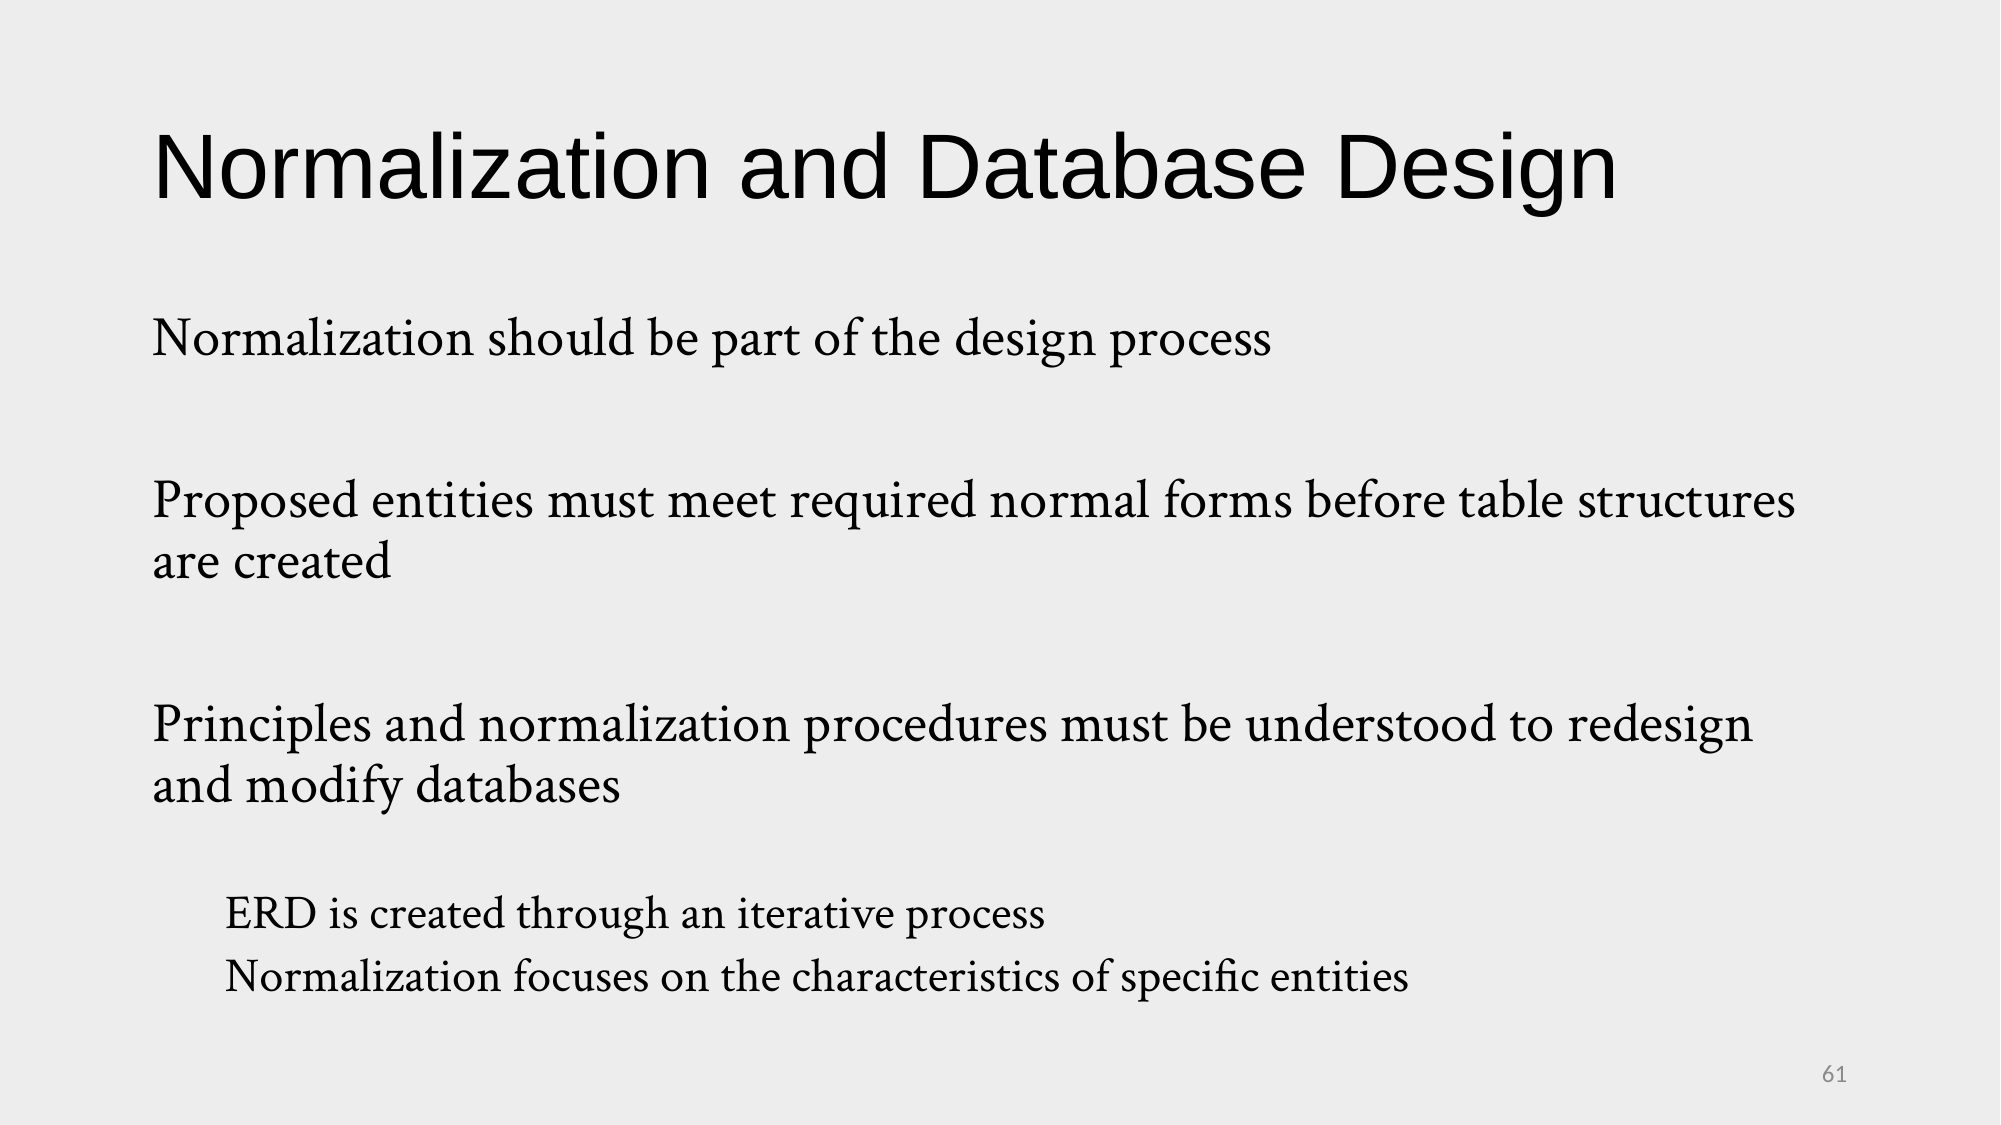

# Normalization and Database Design
Normalization should be part of the design process

Proposed entities must meet required normal forms before table structures are created

Principles and normalization procedures must be understood to redesign and modify databases

ERD is created through an iterative process
Normalization focuses on the characteristics of specific entities
61